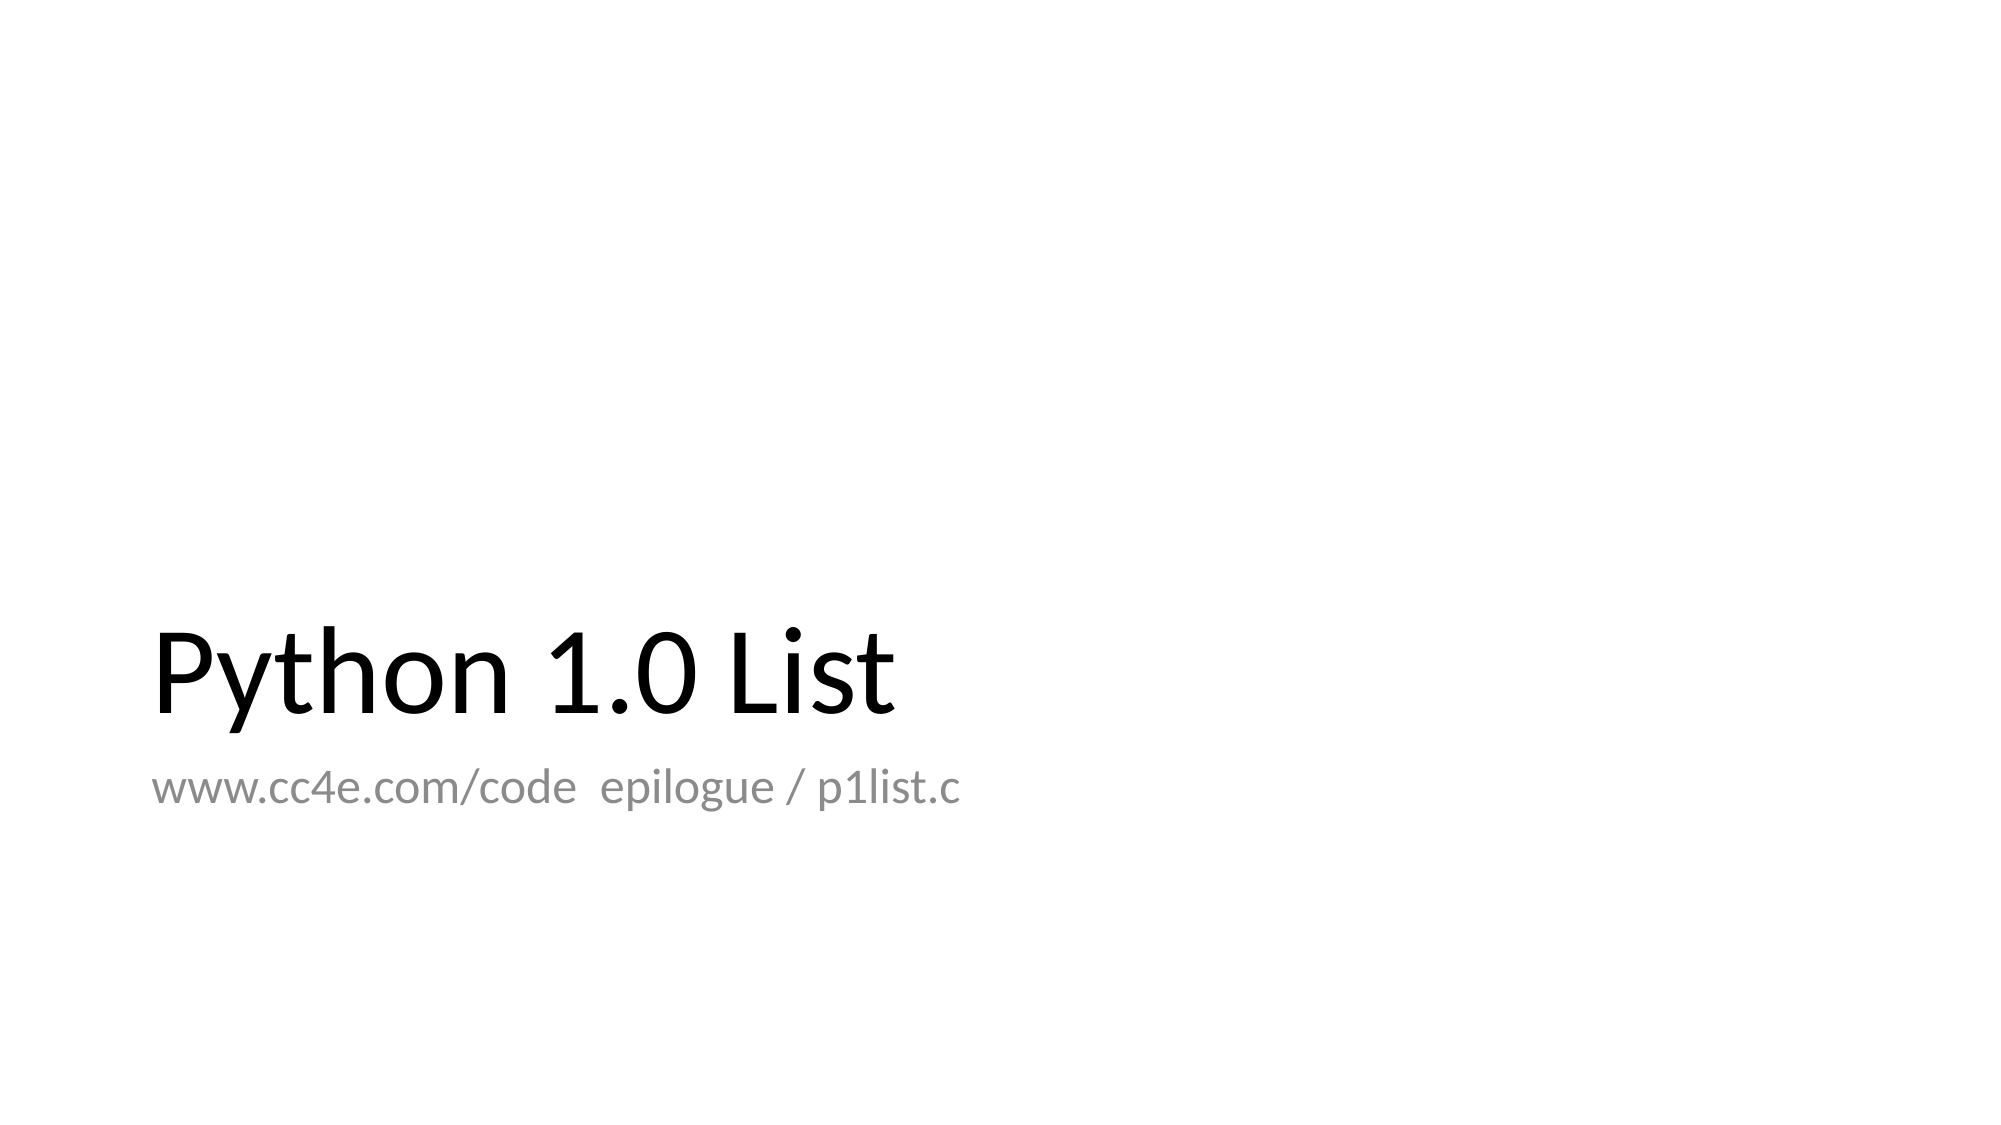

# Python 1.0 List
www.cc4e.com/code  epilogue / p1list.c